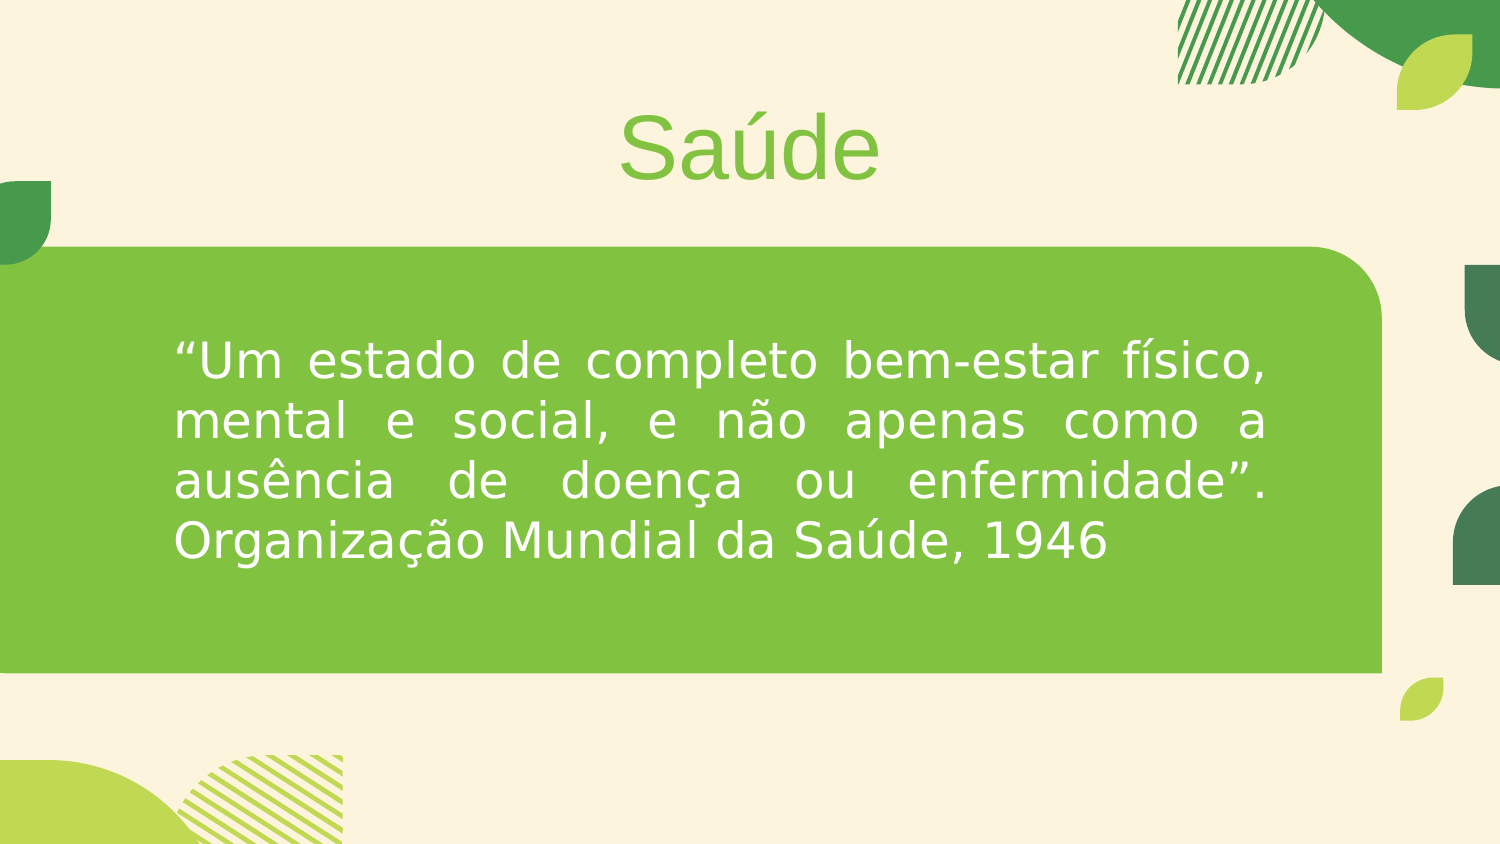

# Saúde

“Um estado de completo bem-estar físico, mental e social, e não apenas como a ausência de doença ou enfermidade”.
Organização Mundial da Saúde, 1946